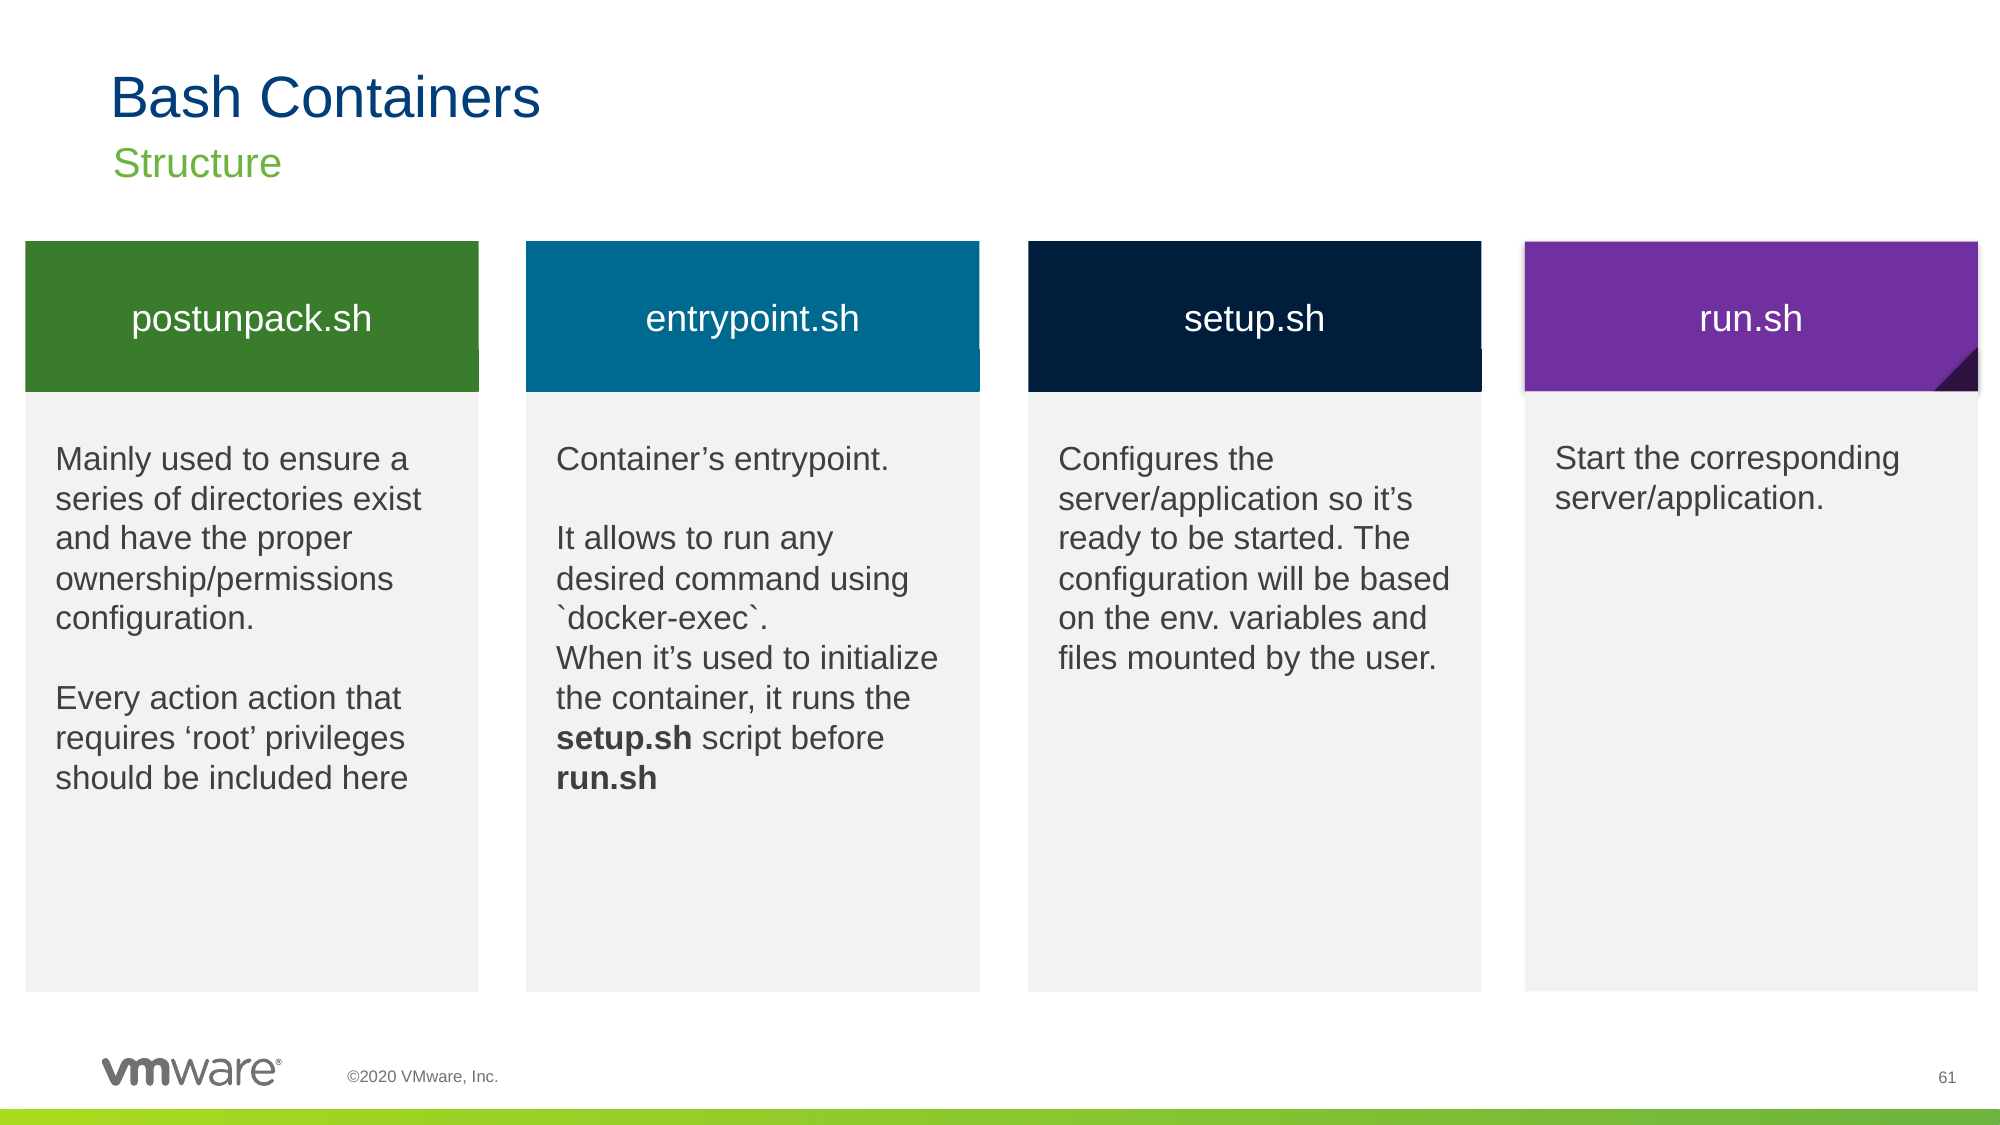

# Bash Containers
Structure
postunpack.sh
entrypoint.sh
setup.sh
run.sh

Start the corresponding server/application.

Mainly used to ensure a series of directories exist and have the proper ownership/permissions configuration.

Every action action that requires ‘root’ privileges should be included here
Container’s entrypoint.
It allows to run any desired command using `docker-exec`.
When it’s used to initialize the container, it runs the setup.sh script before run.sh

Configures the server/application so it’s ready to be started. The configuration will be based on the env. variables and files mounted by the user.